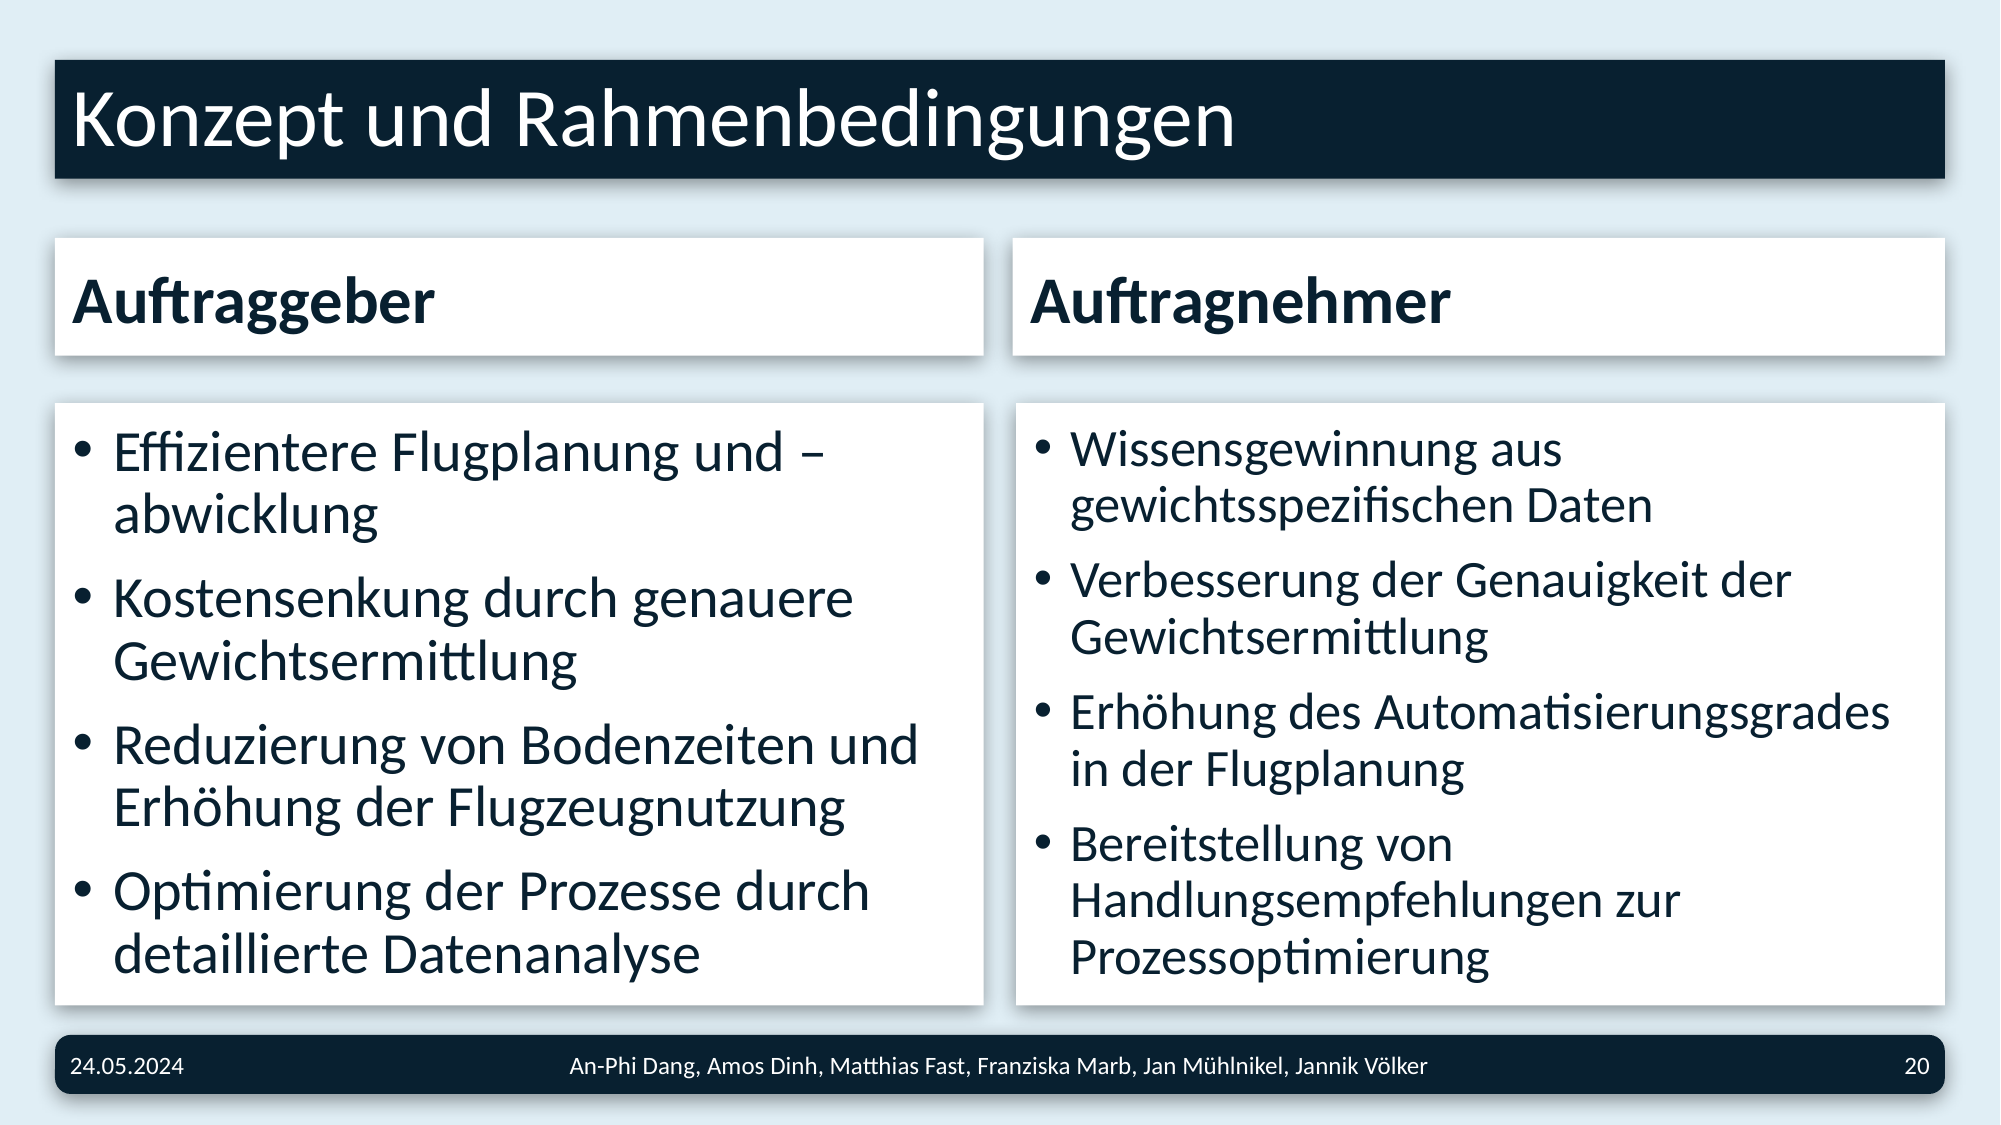

# Konzept und Rahmenbedingungen
Auftraggeber
Auftragnehmer
Effizientere Flugplanung und –abwicklung
Kostensenkung durch genauere Gewichtsermittlung
Reduzierung von Bodenzeiten und Erhöhung der Flugzeugnutzung
Optimierung der Prozesse durch detaillierte Datenanalyse
Wissensgewinnung aus gewichtsspezifischen Daten
Verbesserung der Genauigkeit der Gewichtsermittlung
Erhöhung des Automatisierungsgrades in der Flugplanung
Bereitstellung von Handlungsempfehlungen zur Prozessoptimierung
An-Phi Dang, Amos Dinh, Matthias Fast, Franziska Marb, Jan Mühlnikel, Jannik Völker
20
24.05.2024